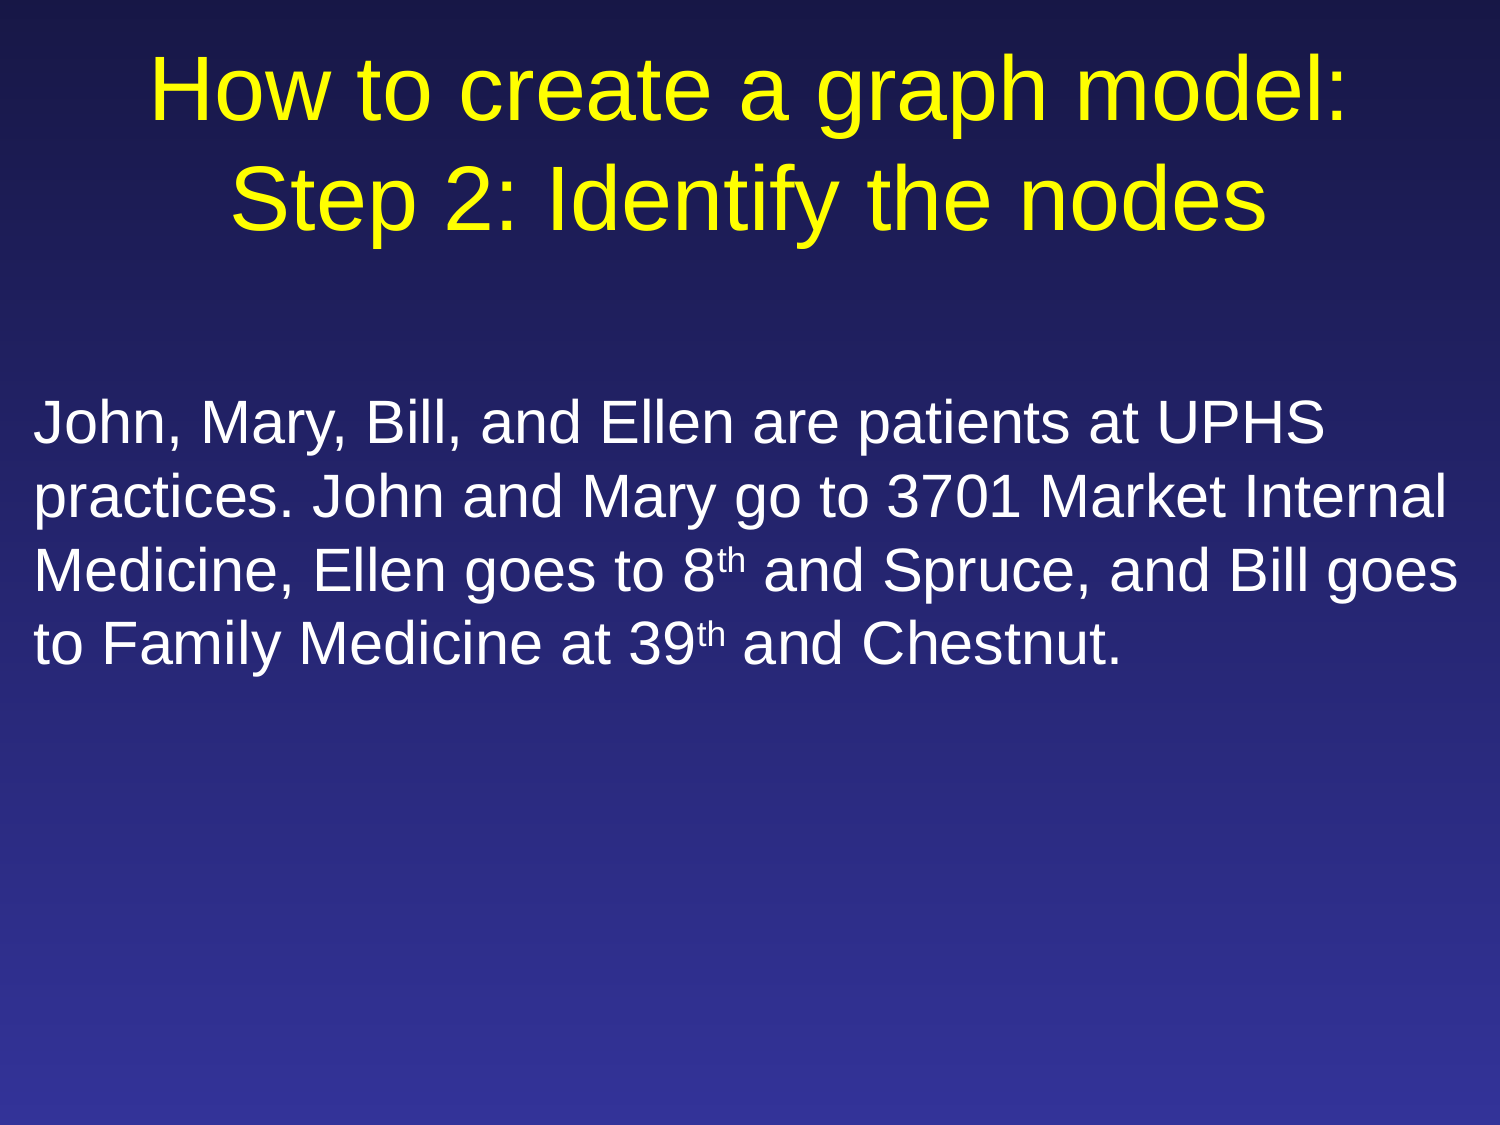

# How to create a graph model: Step 2: Identify the nodes
John, Mary, Bill, and Ellen are patients at UPHS practices. John and Mary go to 3701 Market Internal Medicine, Ellen goes to 8th and Spruce, and Bill goes to Family Medicine at 39th and Chestnut.